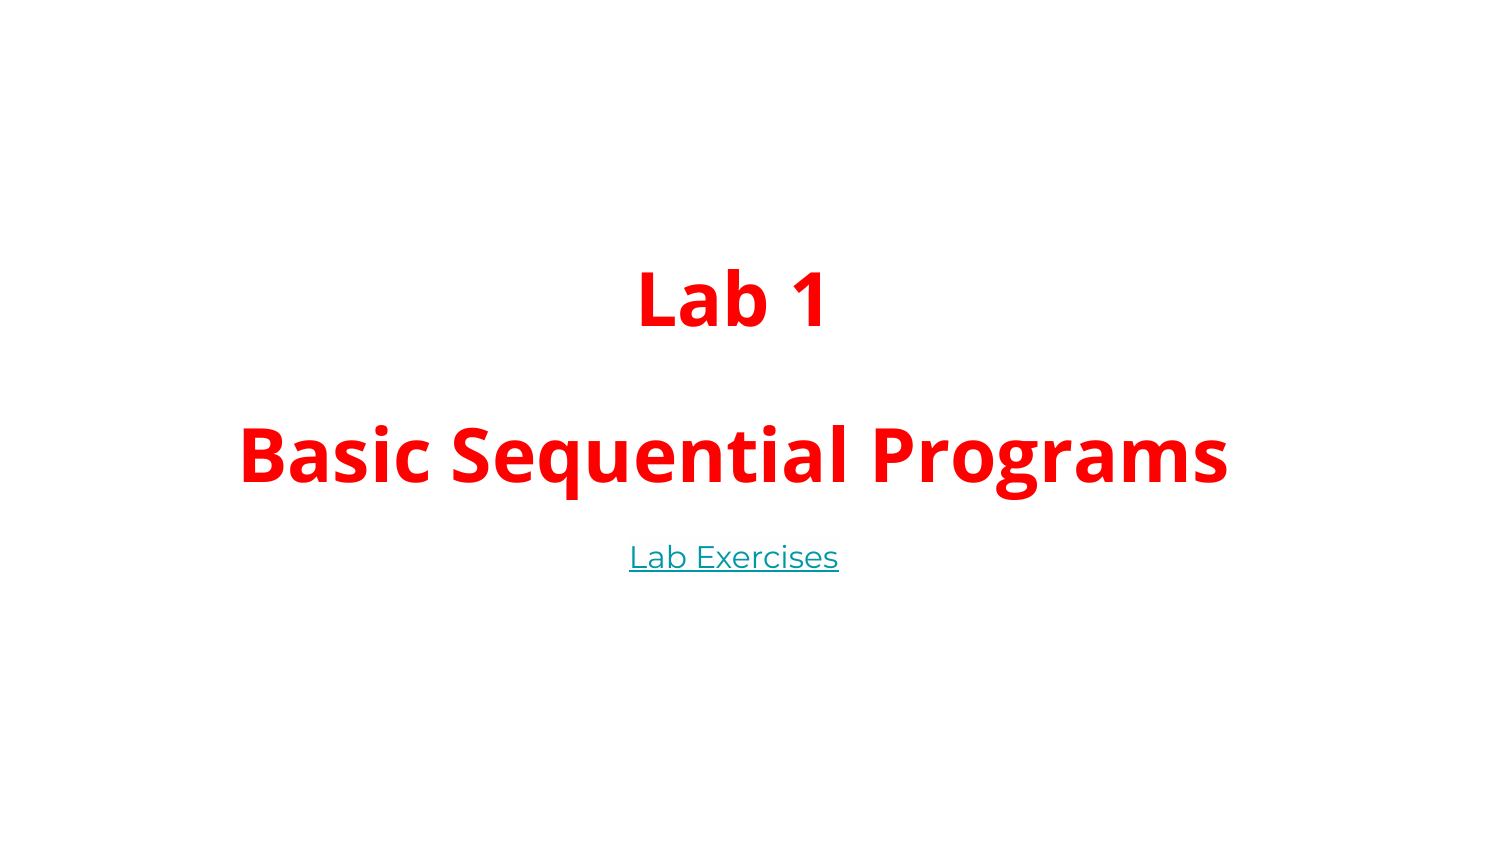

# Lab 1
Basic Sequential Programs
Lab Exercises